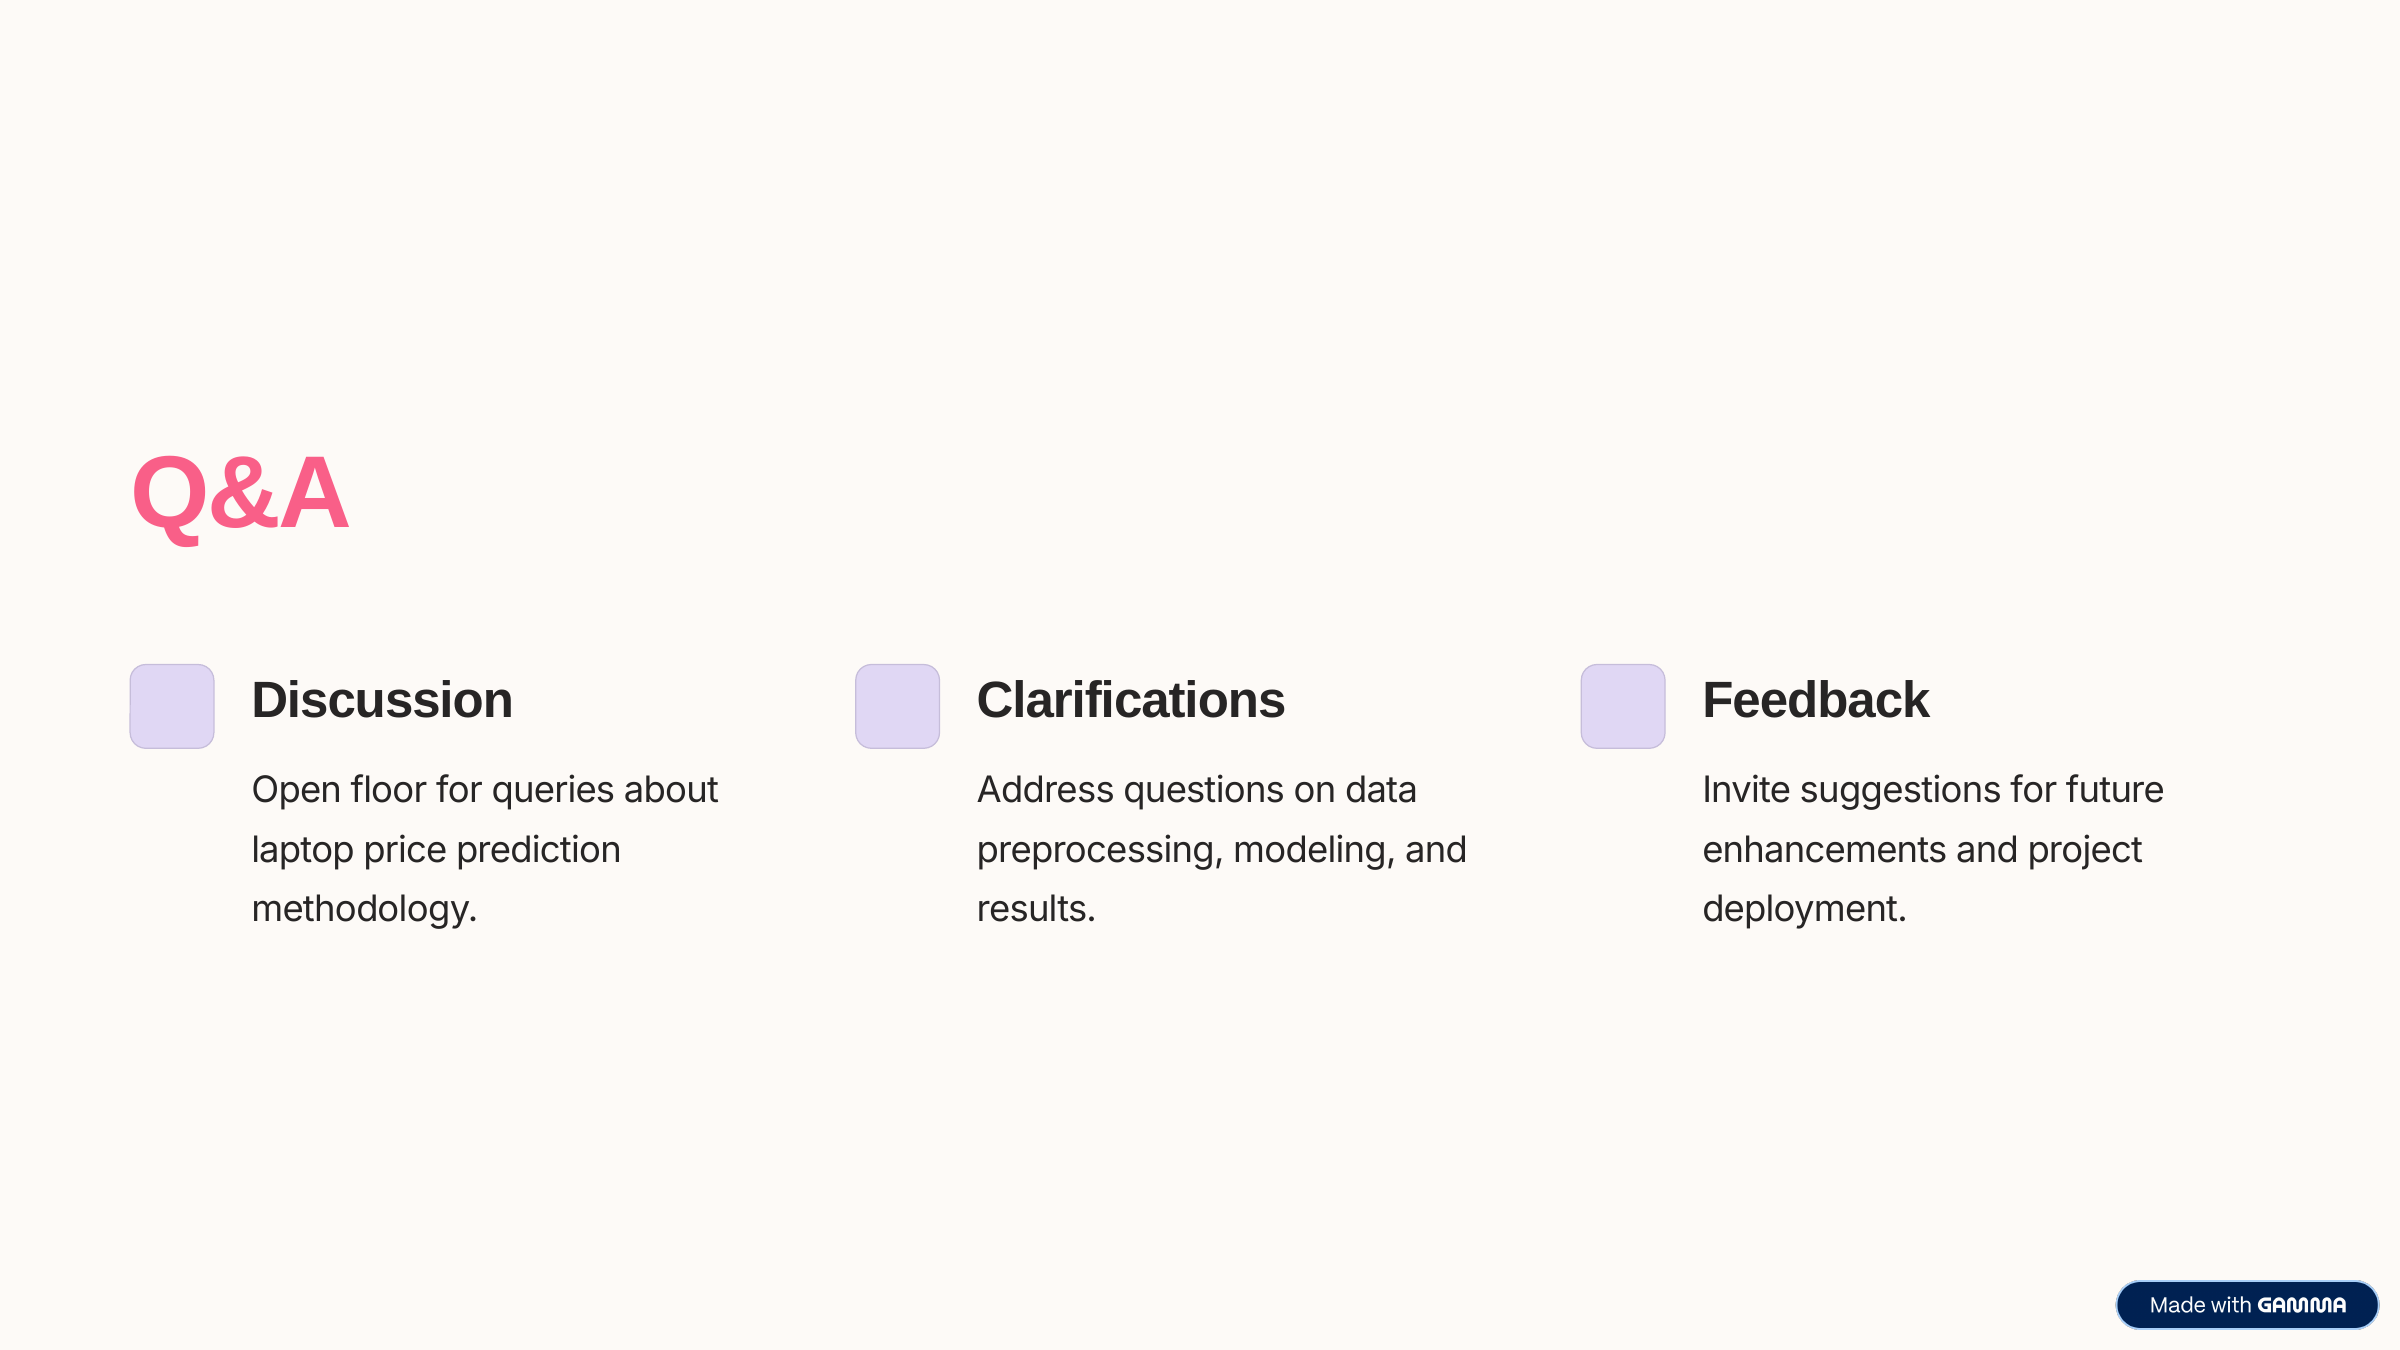

Q&A

Discussion

Clarifications

Feedback
Open floor for queries about laptop price prediction methodology.
Address questions on data preprocessing, modeling, and results.
Invite suggestions for future enhancements and project deployment.